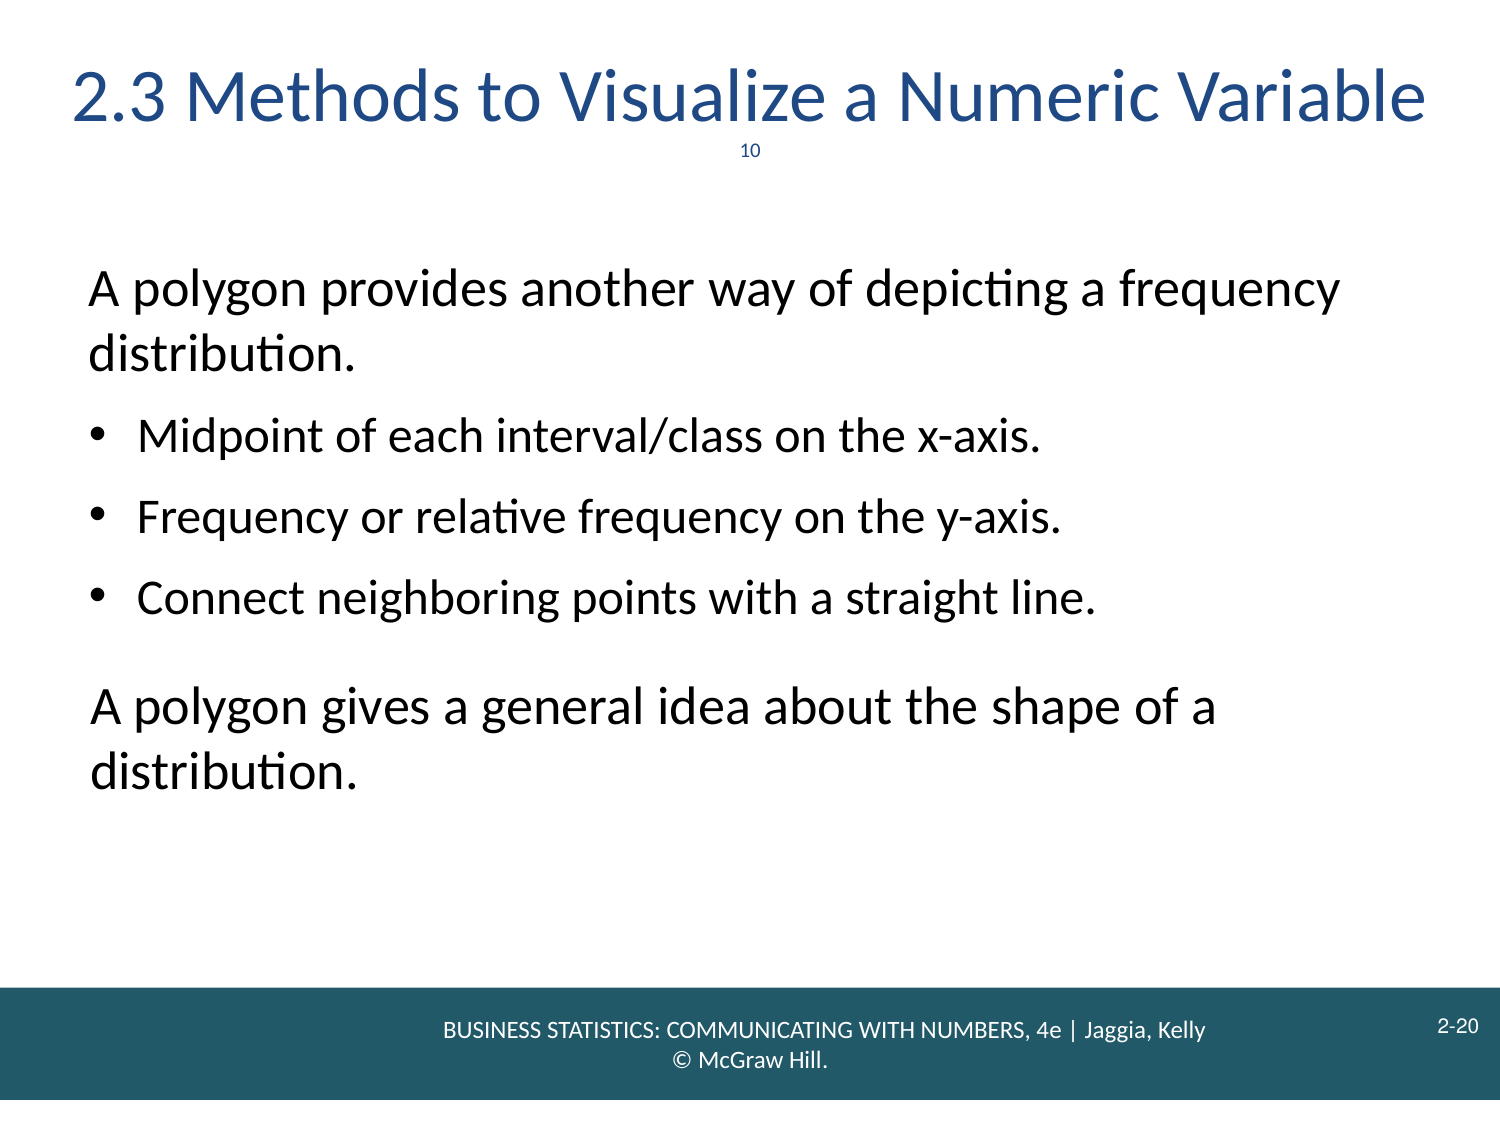

# 2.3 Methods to Visualize a Numeric Variable 10
A polygon provides another way of depicting a frequency distribution.
Midpoint of each interval/class on the x-axis.
Frequency or relative frequency on the y-axis.
Connect neighboring points with a straight line.
A polygon gives a general idea about the shape of a distribution.